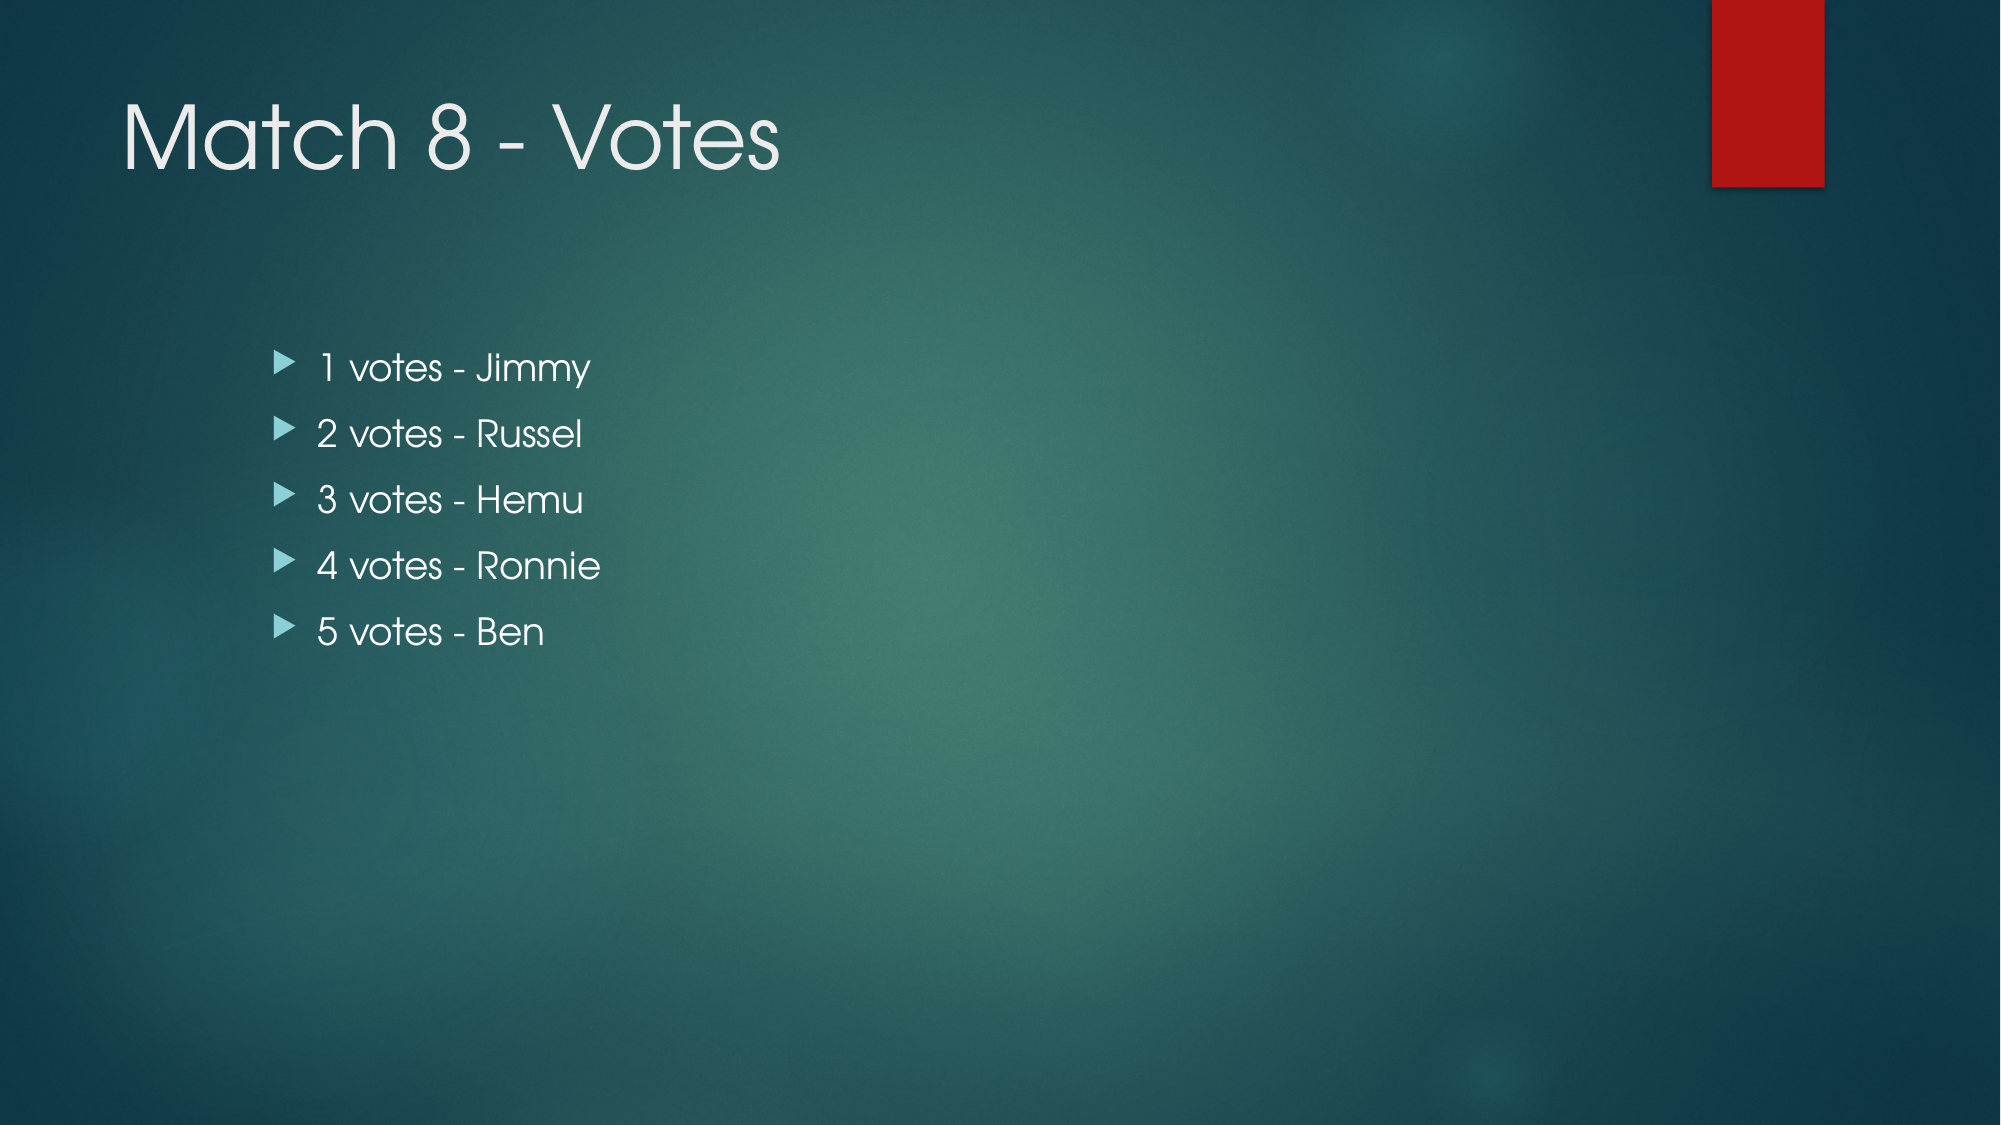

# Match 8 - Votes
1 votes - Jimmy
2 votes - Russel
3 votes - Hemu
4 votes - Ronnie
5 votes - Ben